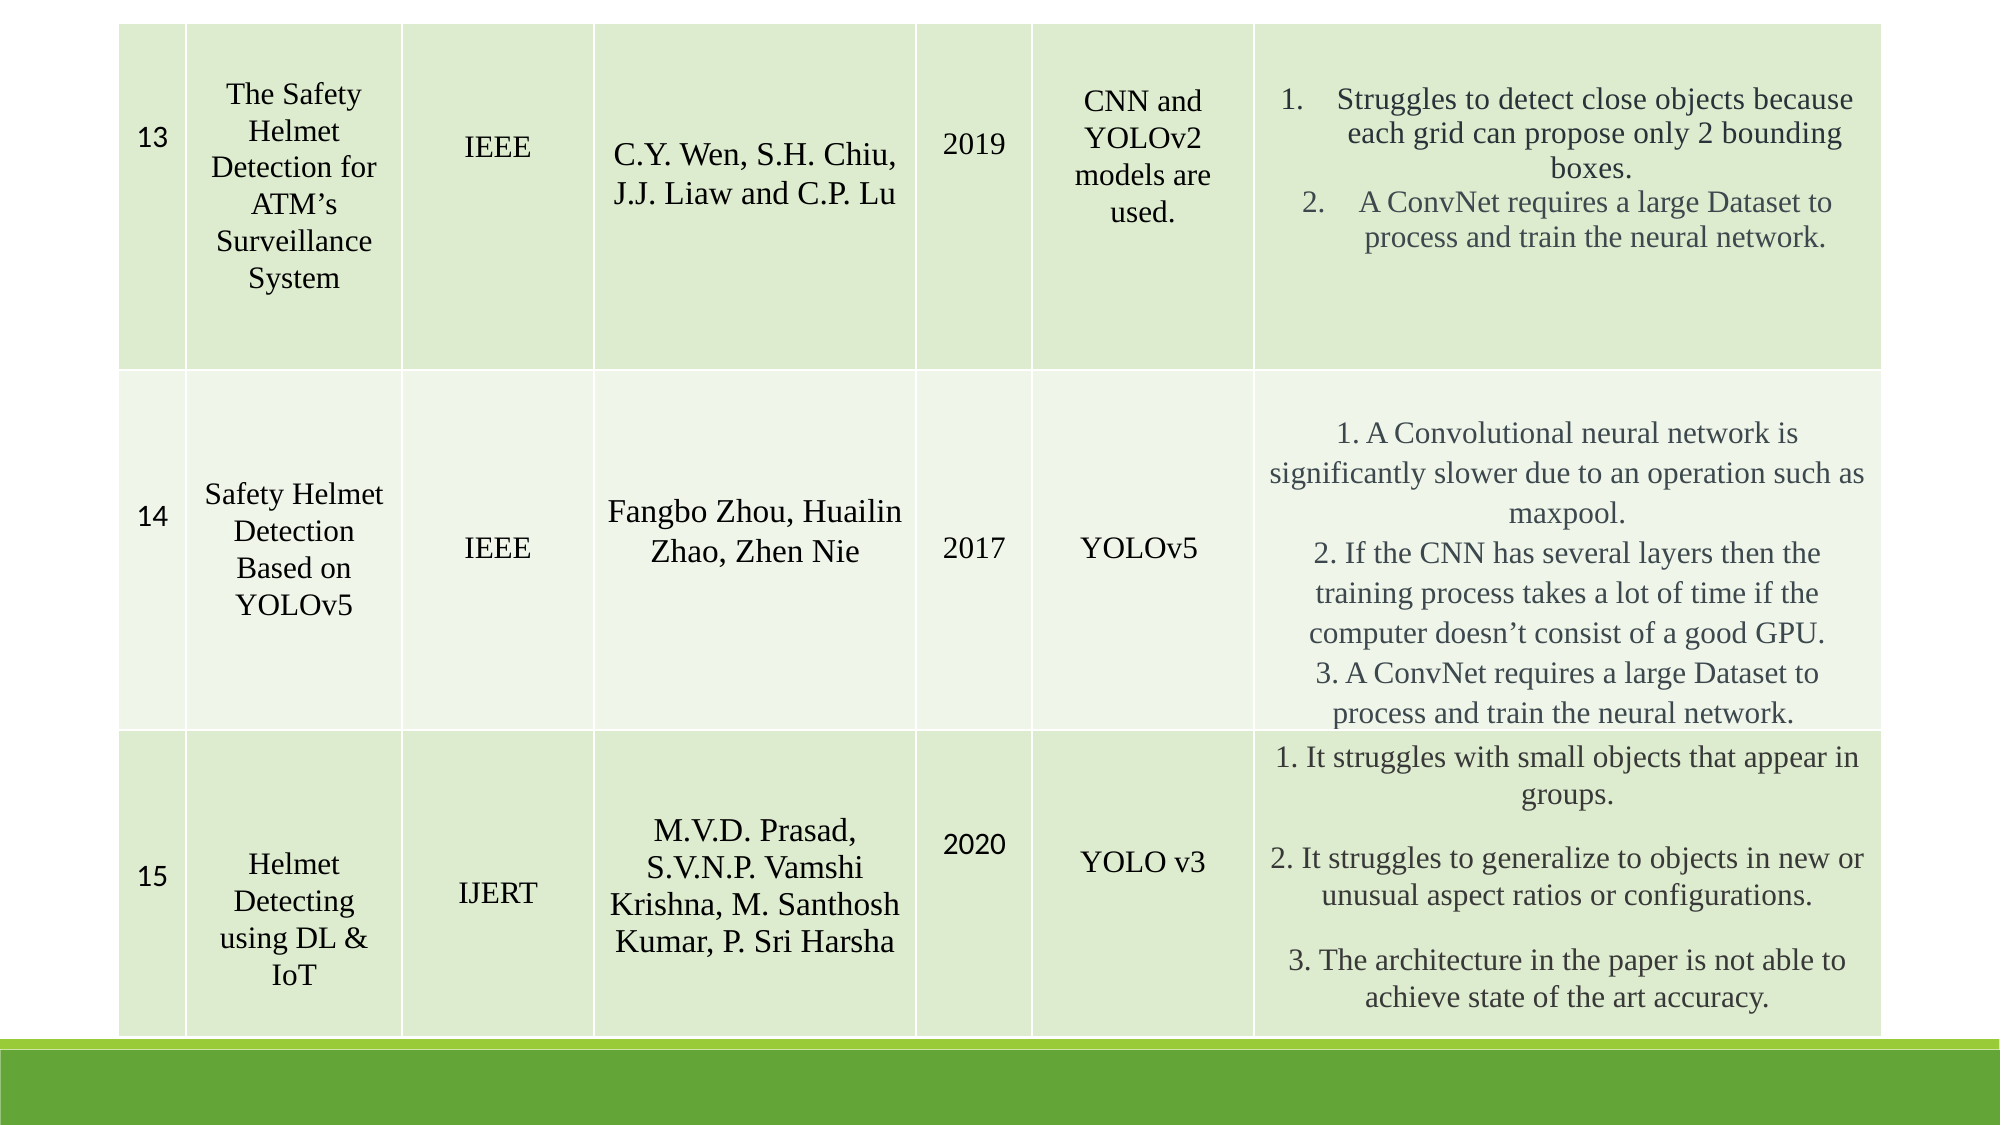

| 13 | The Safety Helmet Detection for ATM’s Surveillance System | IEEE | C.Y. Wen, S.H. Chiu, J.J. Liaw and C.P. Lu | 2019 | CNN and YOLOv2 models are used. | Struggles to detect close objects because each grid can propose only 2 bounding boxes.  A ConvNet requires a large Dataset to process and train the neural network. |
| --- | --- | --- | --- | --- | --- | --- |
| 14 | Safety Helmet Detection Based on YOLOv5 | IEEE | Fangbo Zhou, Huailin Zhao, Zhen Nie | 2017 | YOLOv5 | 1. A Convolutional neural network is significantly slower due to an operation such as maxpool. 2. If the CNN has several layers then the training process takes a lot of time if the computer doesn’t consist of a good GPU. 3. A ConvNet requires a large Dataset to process and train the neural network. |
| 15 | Helmet Detecting using DL & IoT | IJERT | M.V.D. Prasad, S.V.N.P. Vamshi Krishna, M. Santhosh Kumar, P. Sri Harsha | 2020 | YOLO v3 | 1. It struggles with small objects that appear in groups. 2. It struggles to generalize to objects in new or unusual aspect ratios or configurations. 3. The architecture in the paper is not able to achieve state of the art accuracy. |